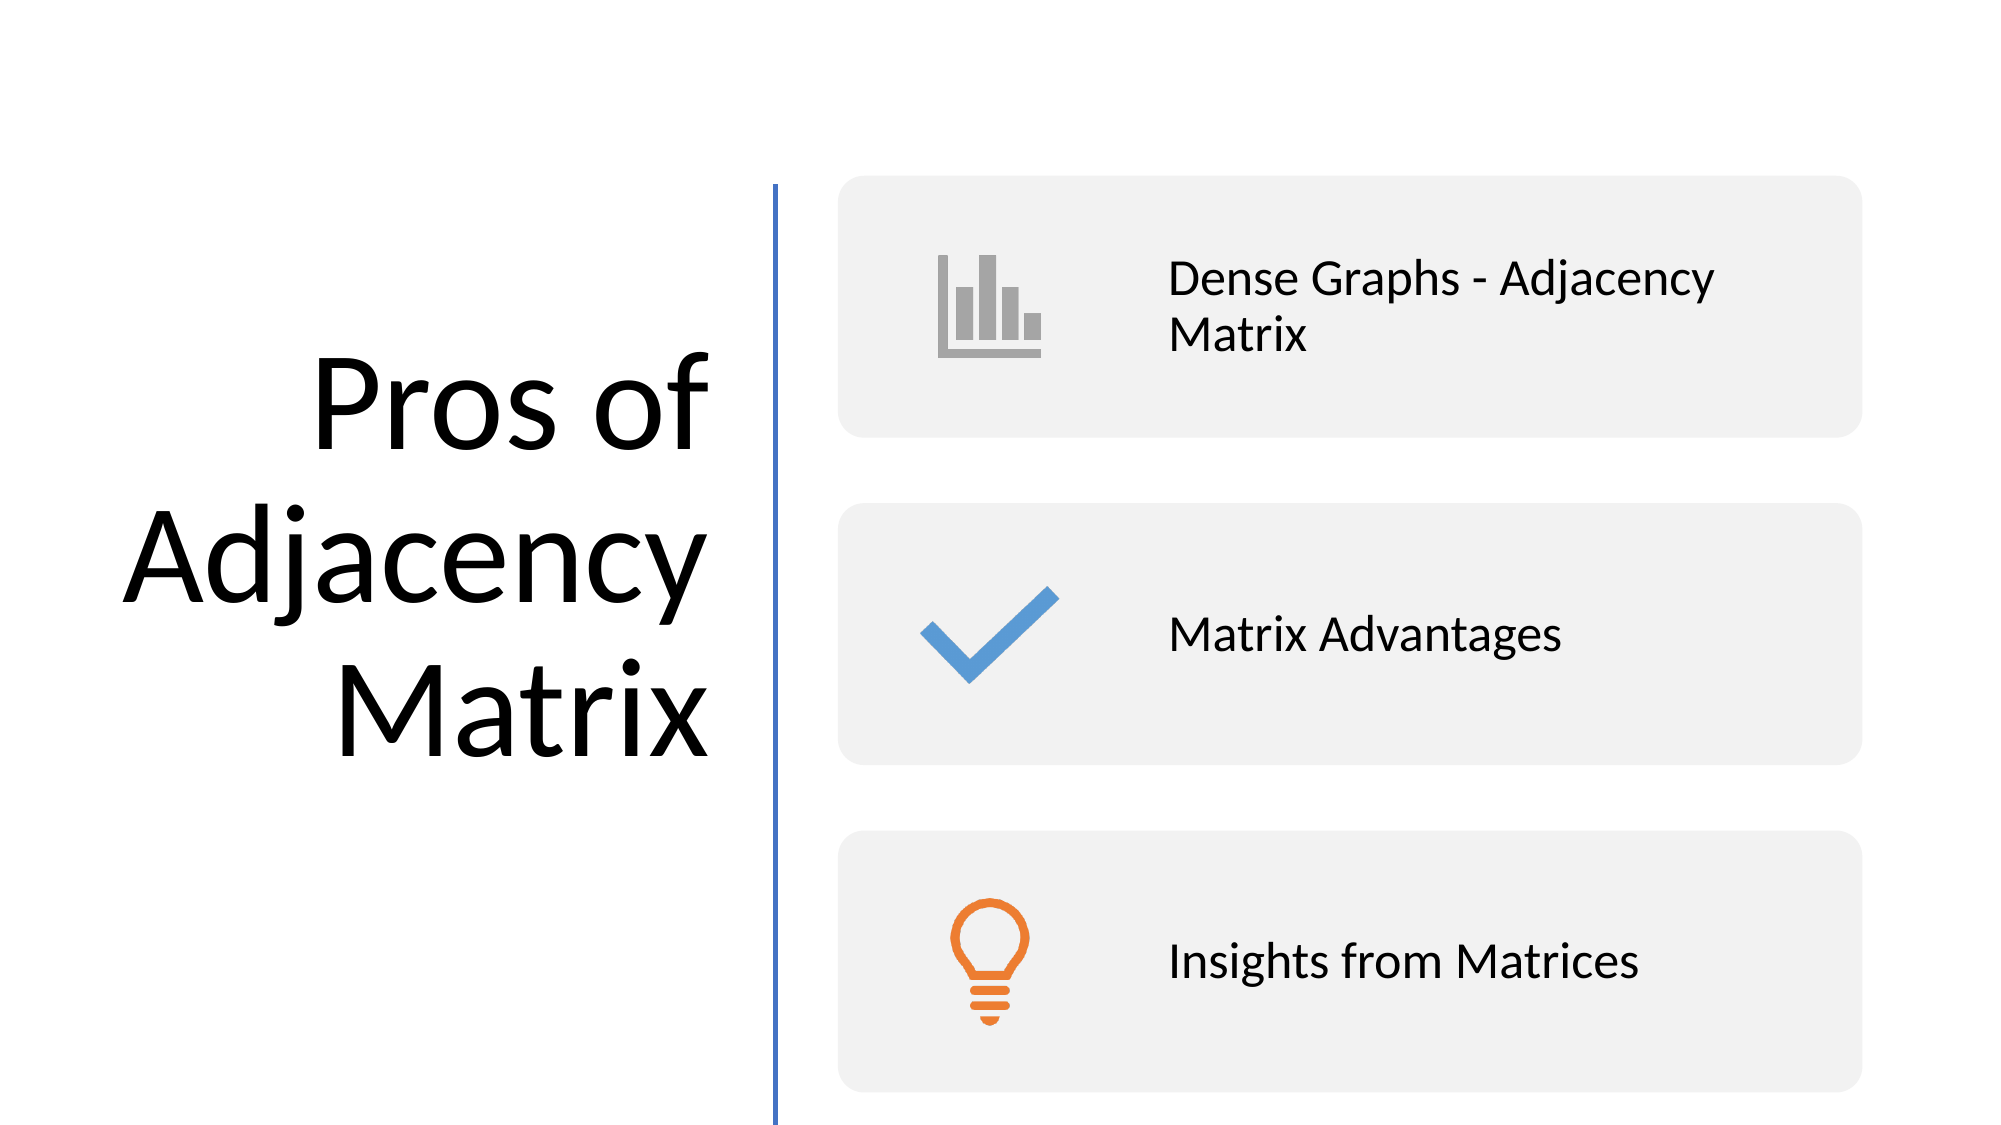

# Pros of Adjacency Matrix

Dense Graphs - Adjacency Matrix
Matrix Advantages
Insights from Matrices